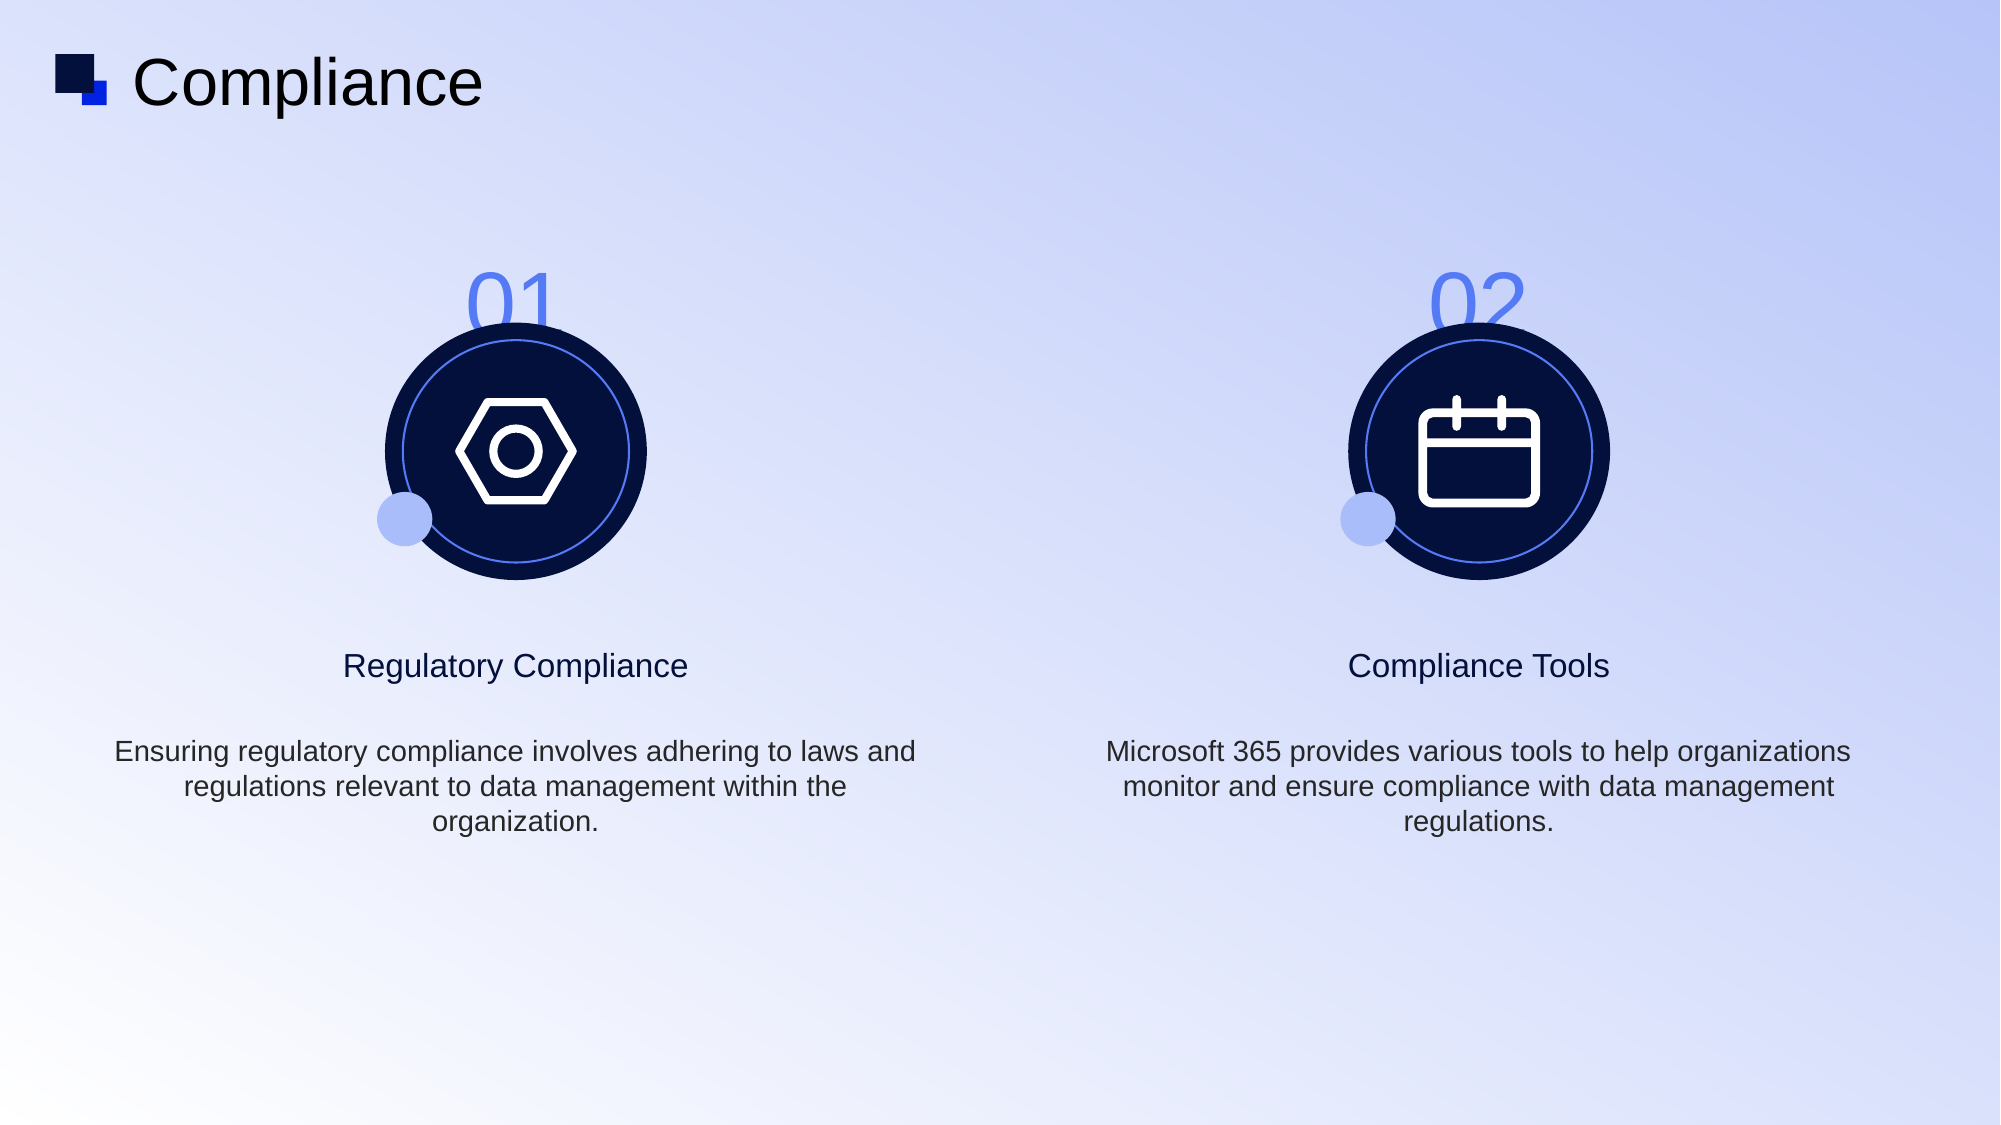

Compliance

01
02

Regulatory Compliance
Compliance Tools
Ensuring regulatory compliance involves adhering to laws and regulations relevant to data management within the organization.
Microsoft 365 provides various tools to help organizations monitor and ensure compliance with data management regulations.